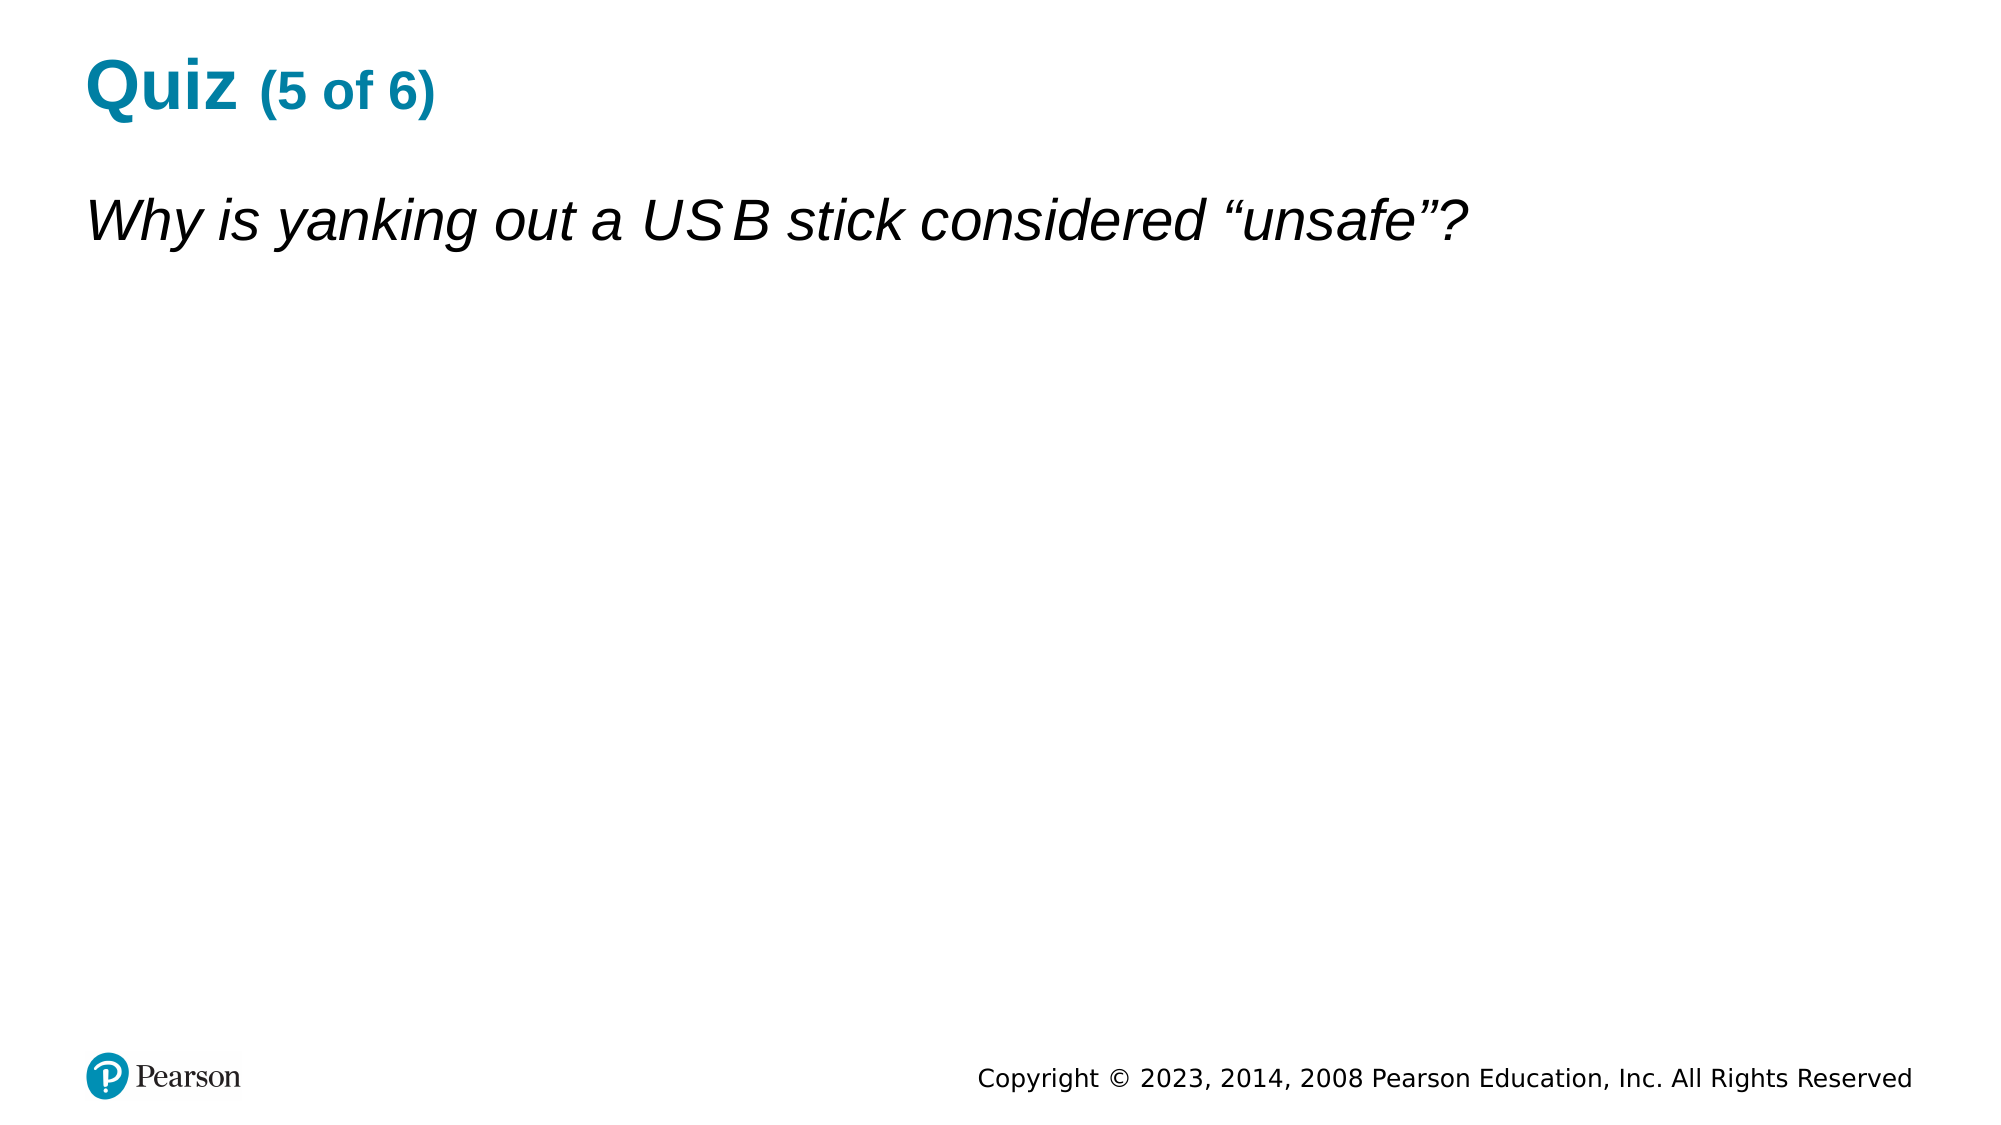

# Quiz (5 of 6)
Why is yanking out a U S B stick considered “unsafe”?